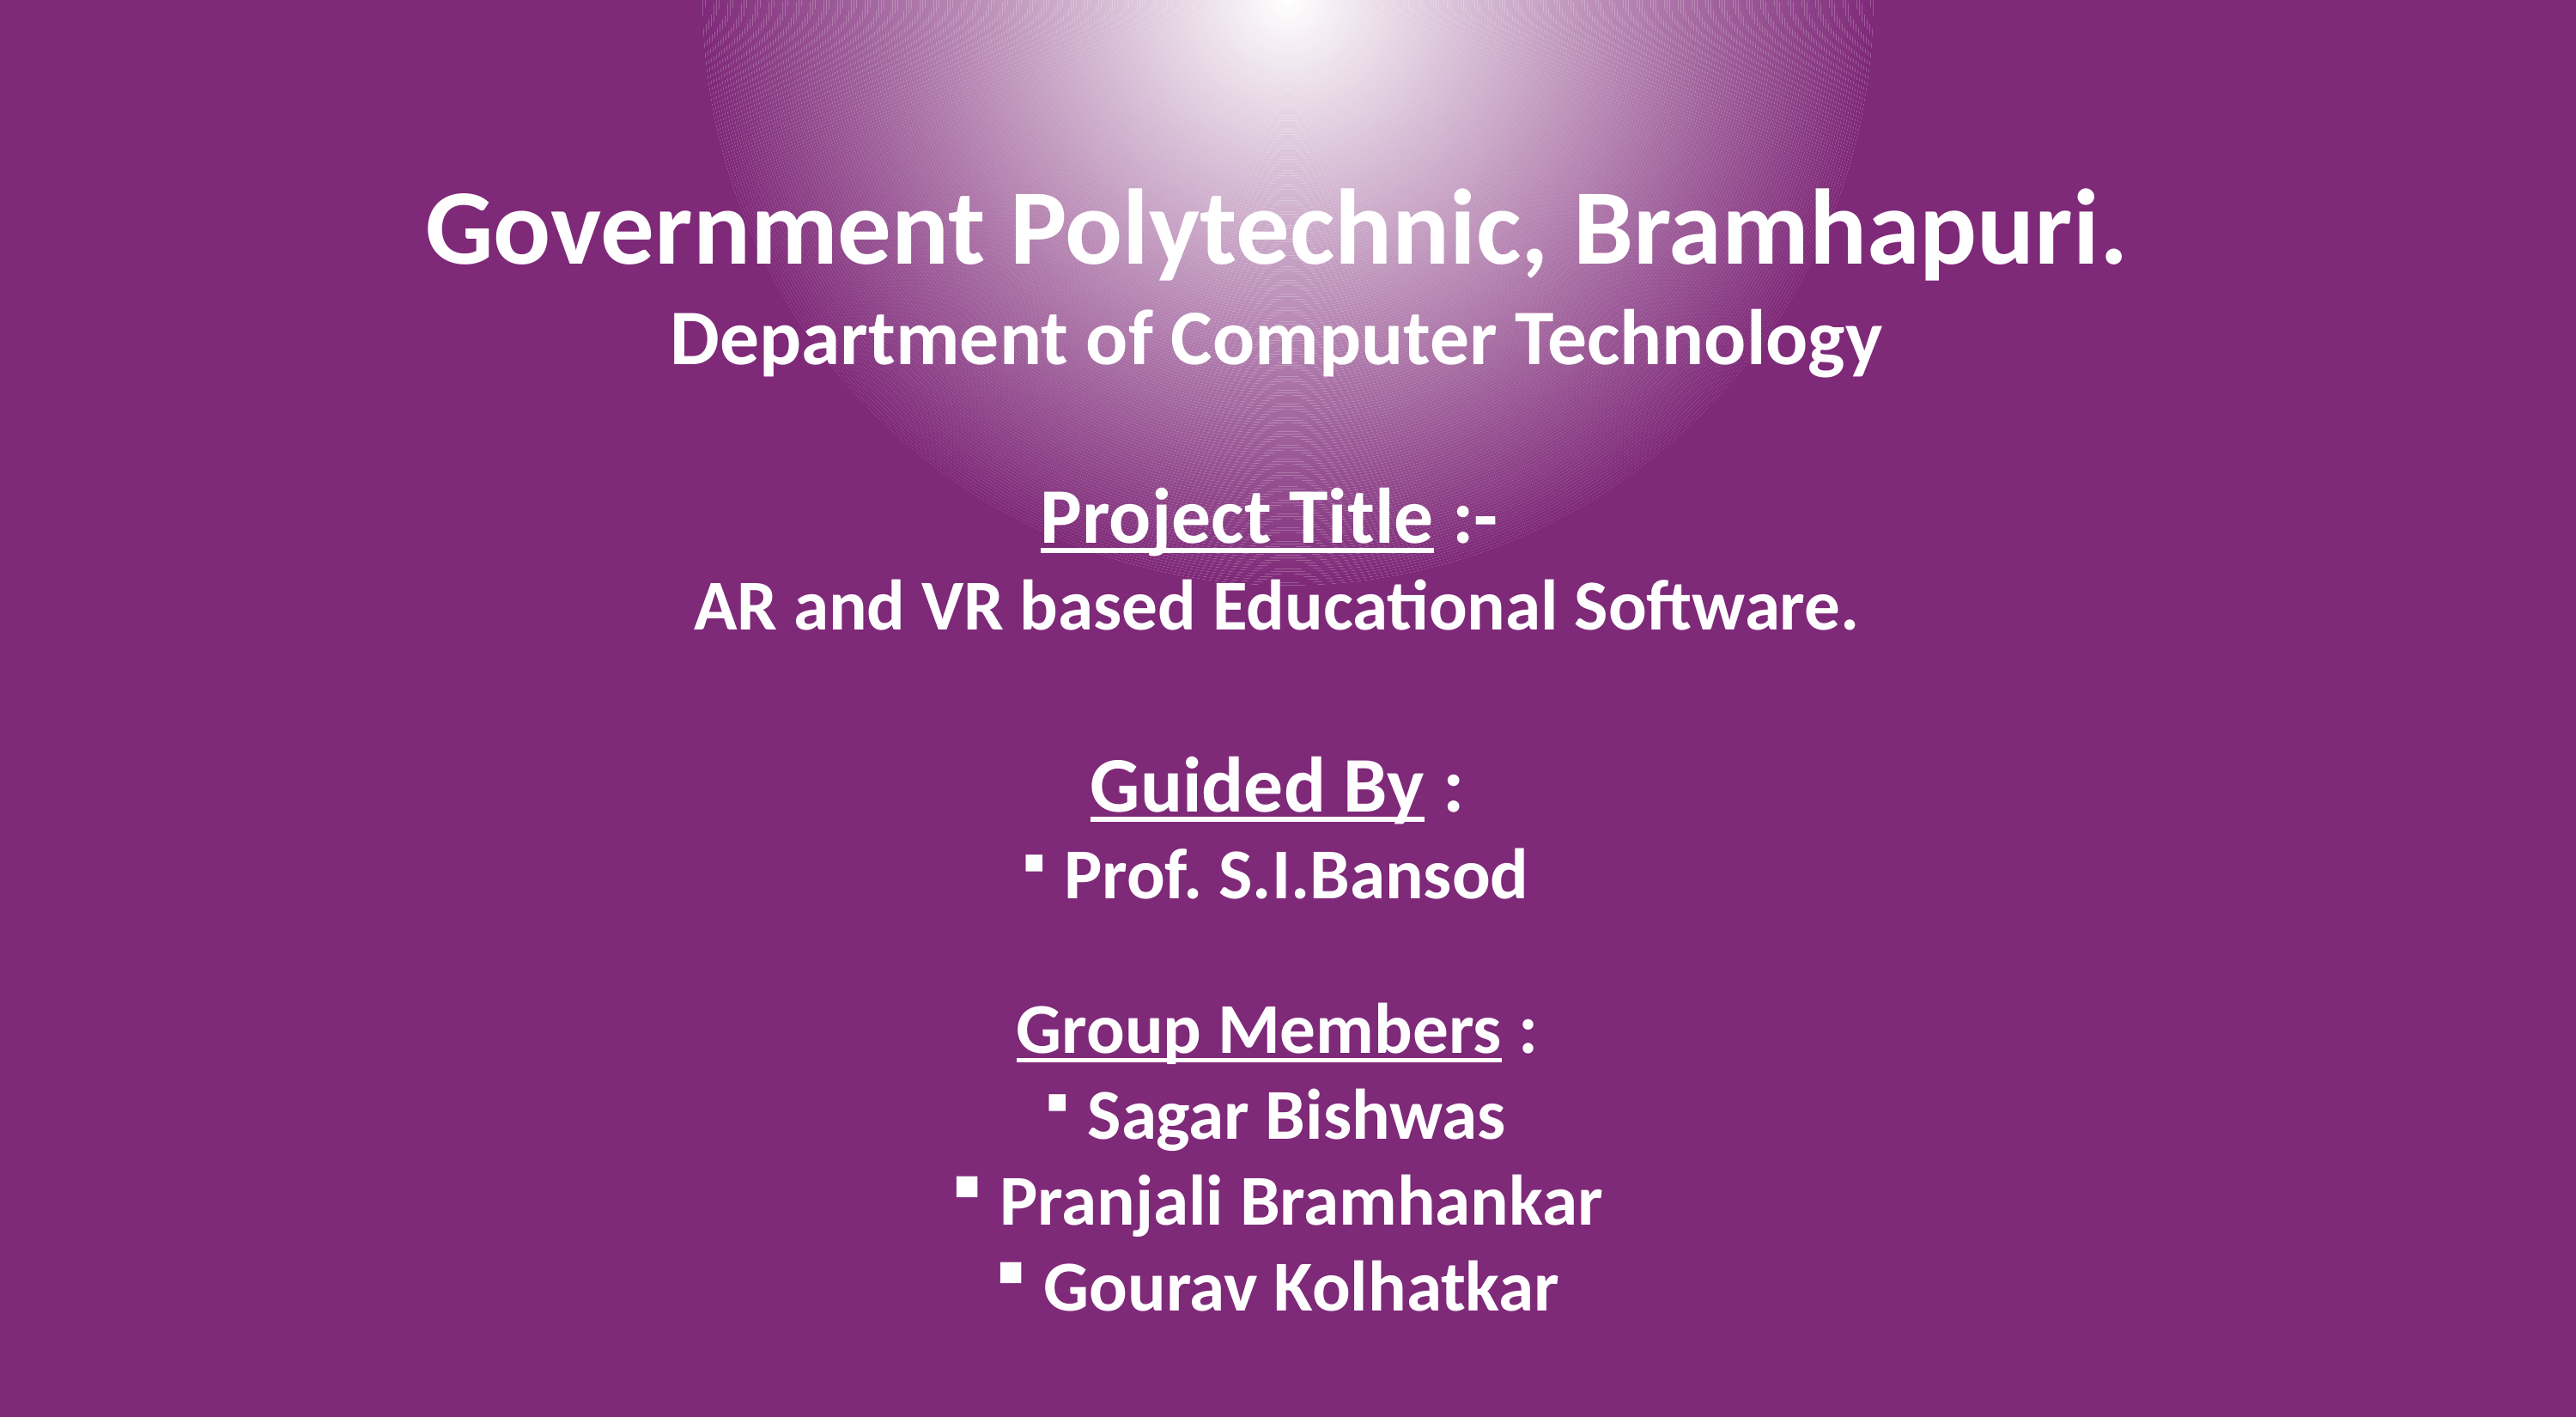

Government Polytechnic, Bramhapuri.
Department of Computer Technology
Project Title :-
AR and VR based Educational Software.
Guided By :
 Prof. S.I.Bansod
Group Members :
 Sagar Bishwas
 Pranjali Bramhankar
 Gourav Kolhatkar